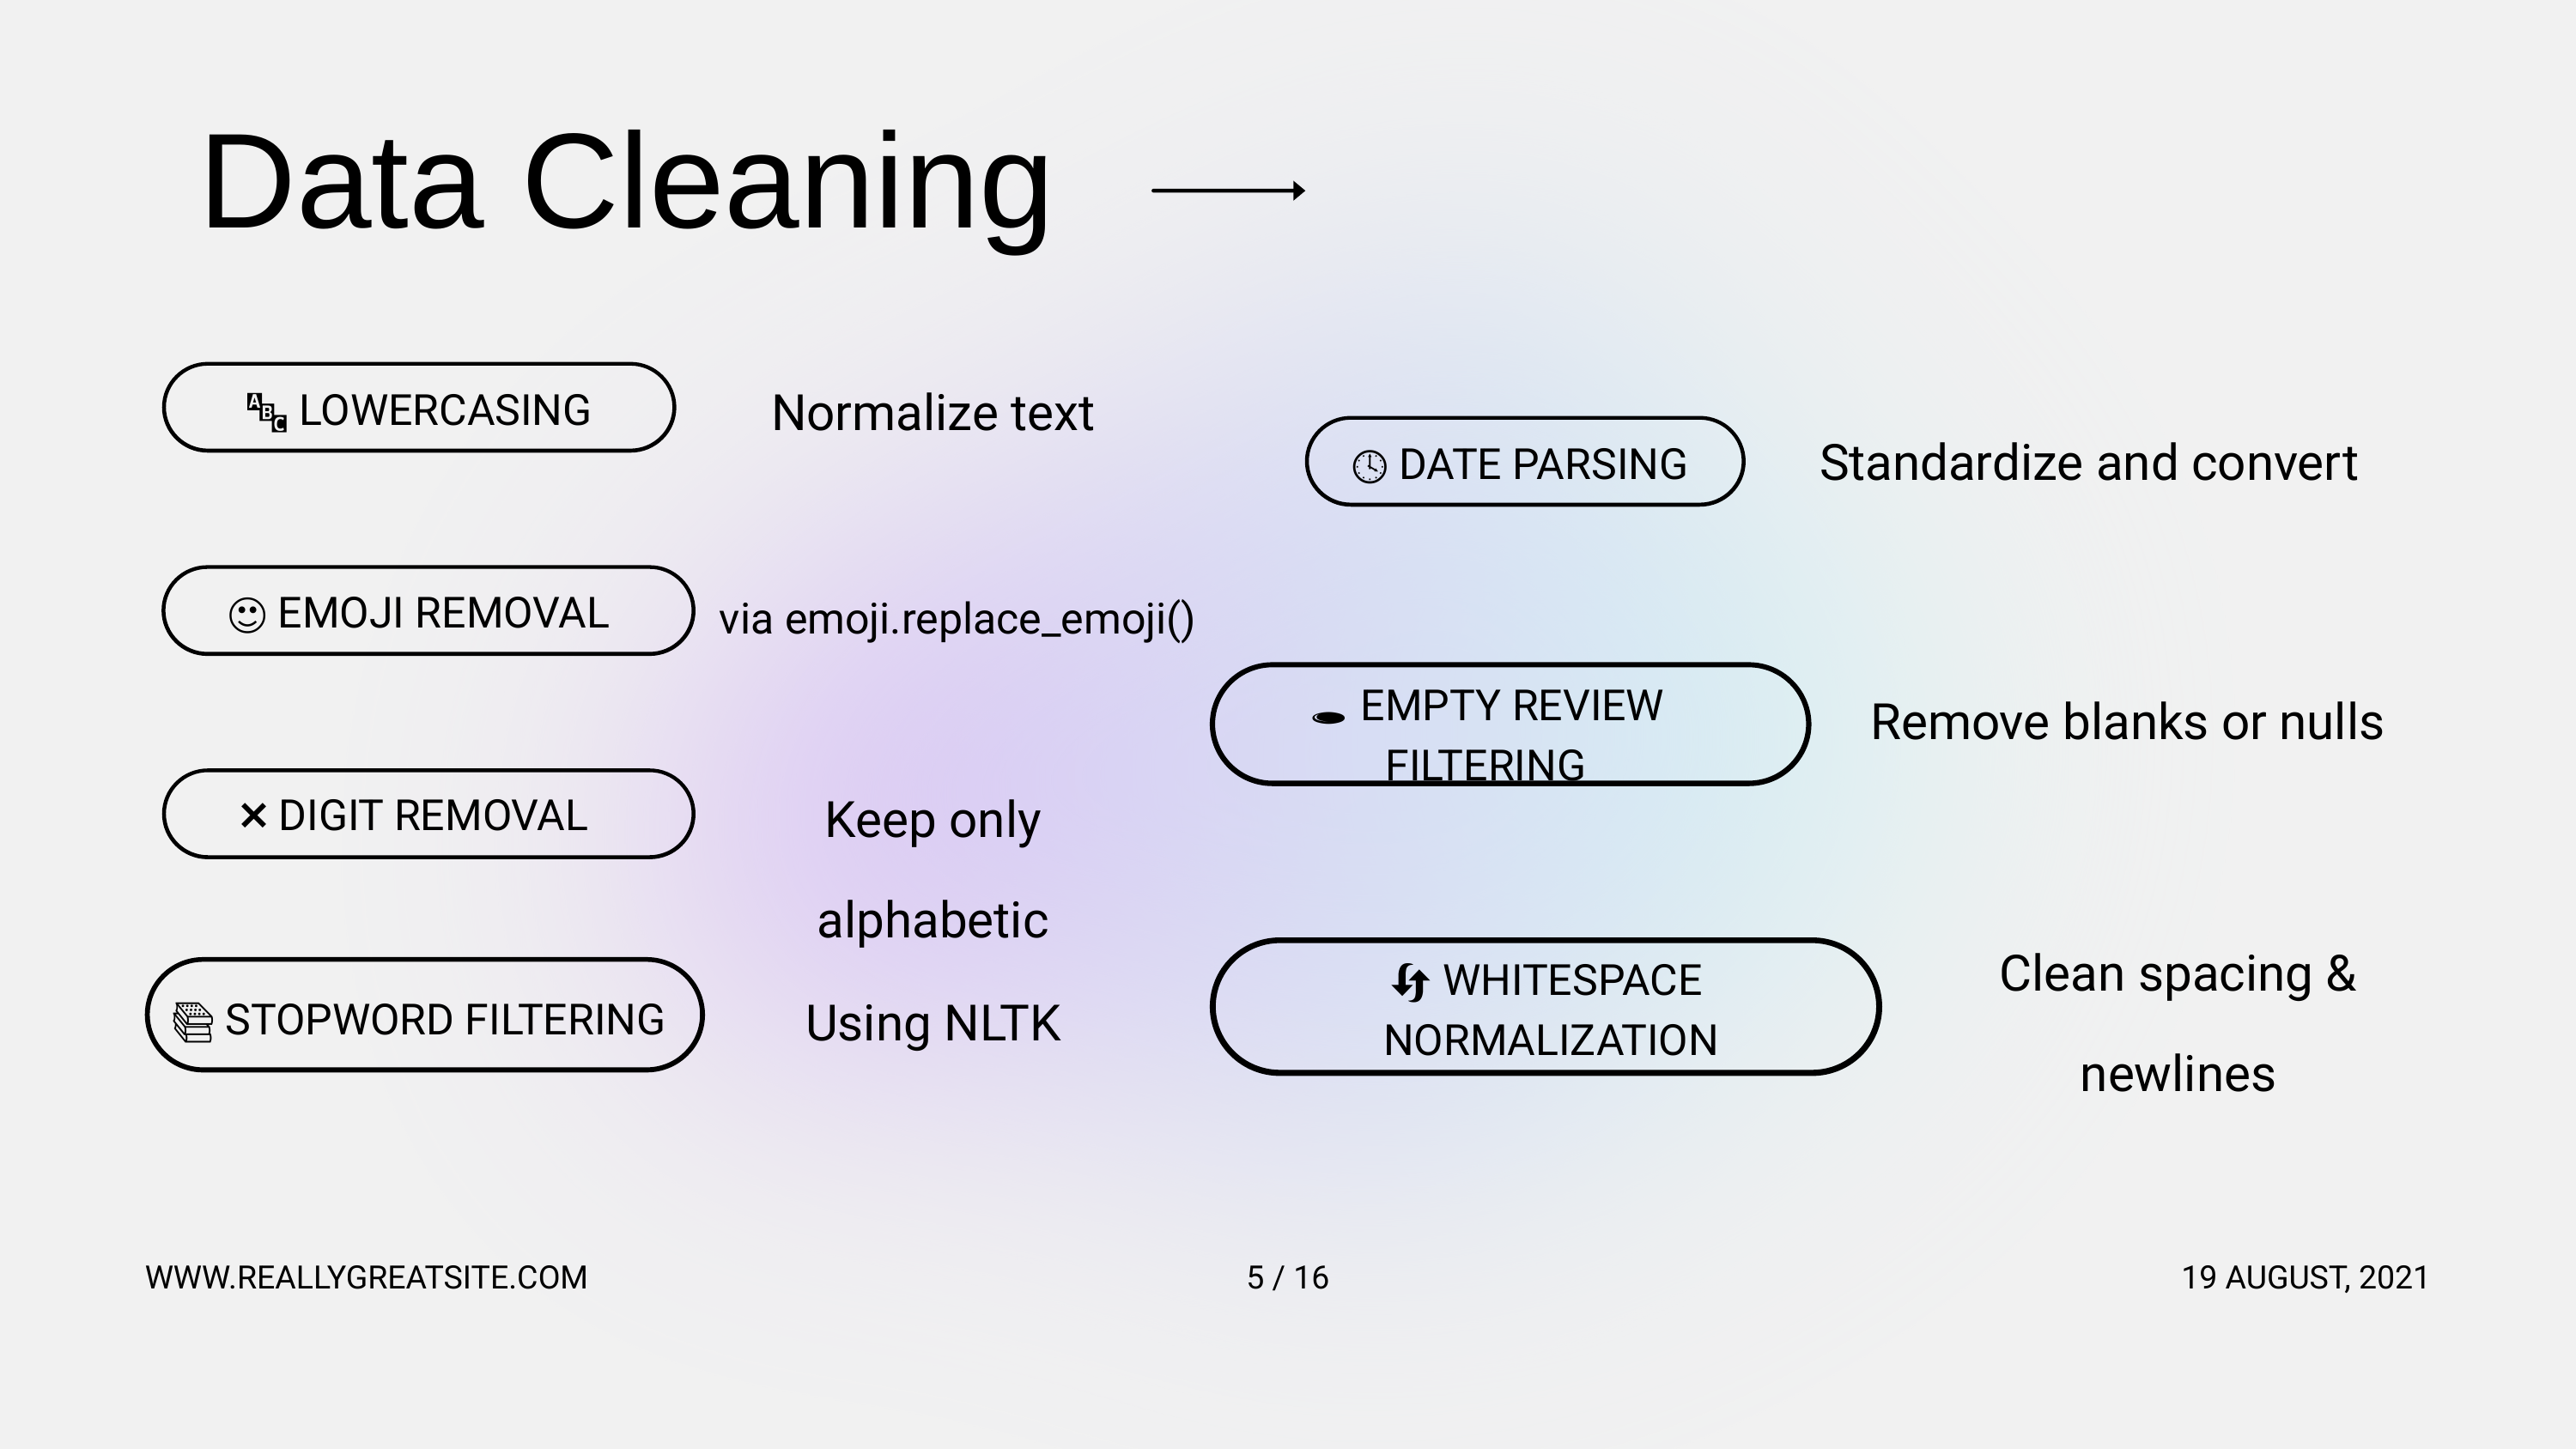

Data Cleaning

Normalize text

🔤 LOWERCASING
Standardize and convert

🕓 DATE PARSING
 via emoji.replace_emoji()

🙂 EMOJI REMOVAL
Remove blanks or nulls

🕳️ EMPTY REVIEW FILTERING
Keep only alphabetic

❌ DIGIT REMOVAL
Clean spacing & newlines

🔄 WHITESPACE
 NORMALIZATION
Using NLTK

📚 STOPWORD FILTERING
WWW.REALLYGREATSITE.COM
5 / 16
19 AUGUST, 2021